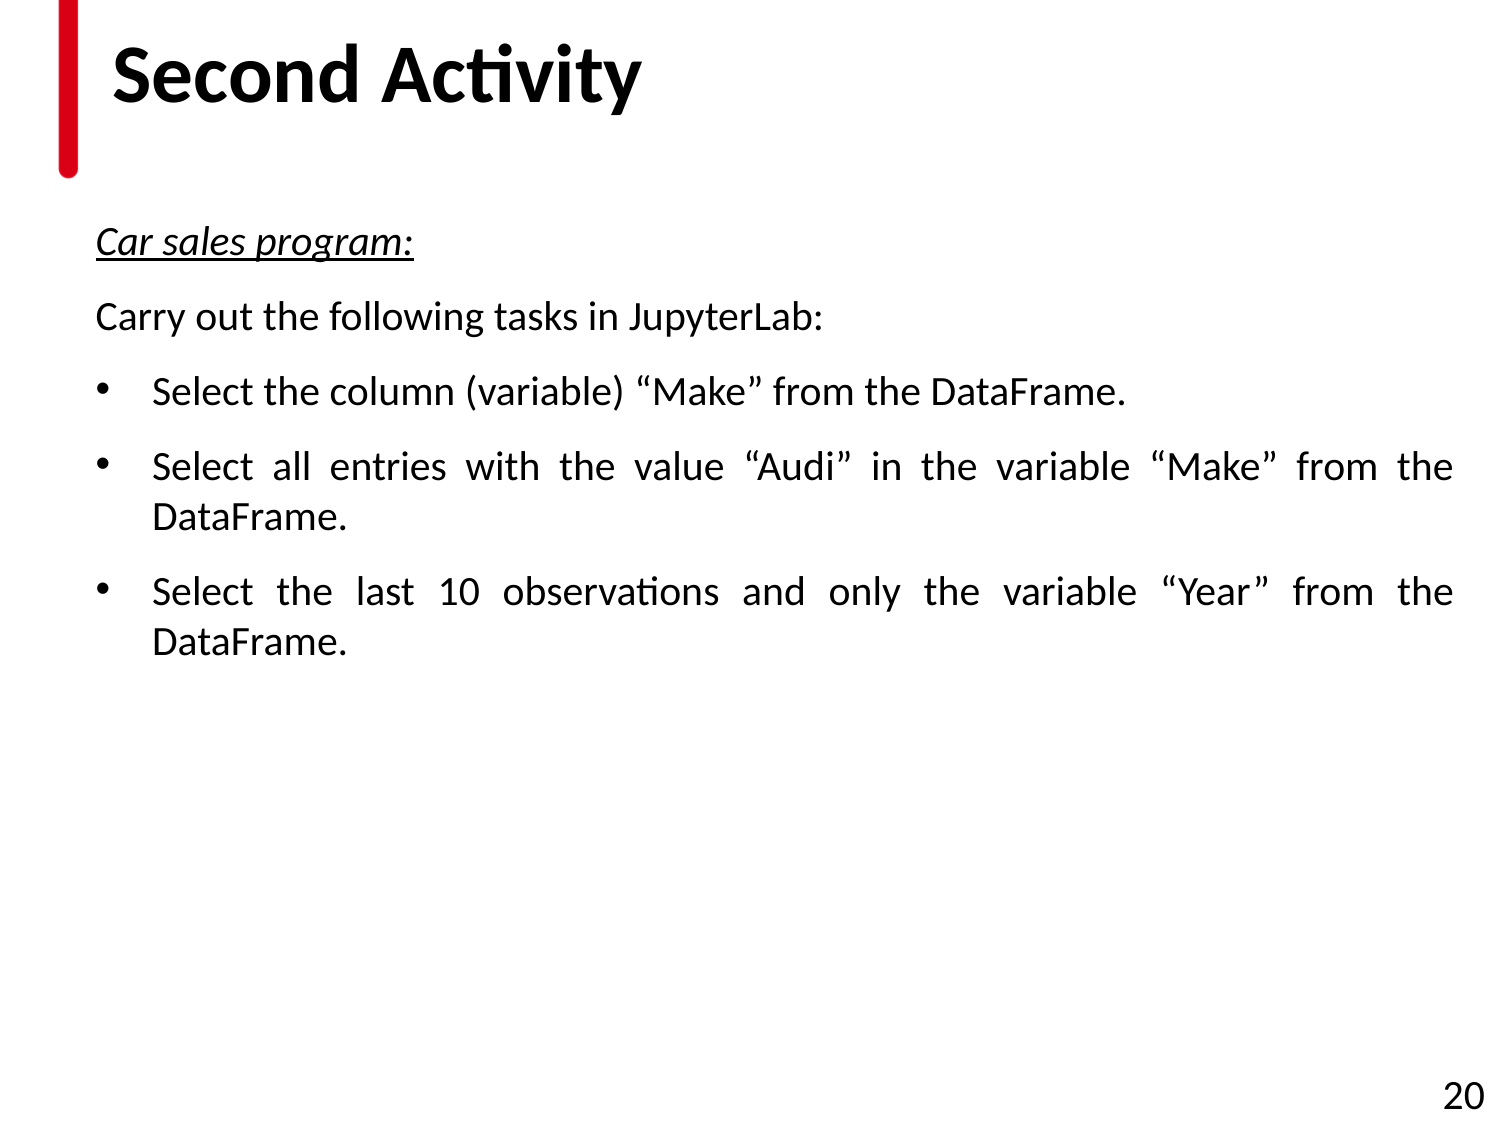

# Second Activity
Car sales program:
Carry out the following tasks in JupyterLab:
Select the column (variable) “Make” from the DataFrame.
Select all entries with the value “Audi” in the variable “Make” from the DataFrame.
Select the last 10 observations and only the variable “Year” from the DataFrame.